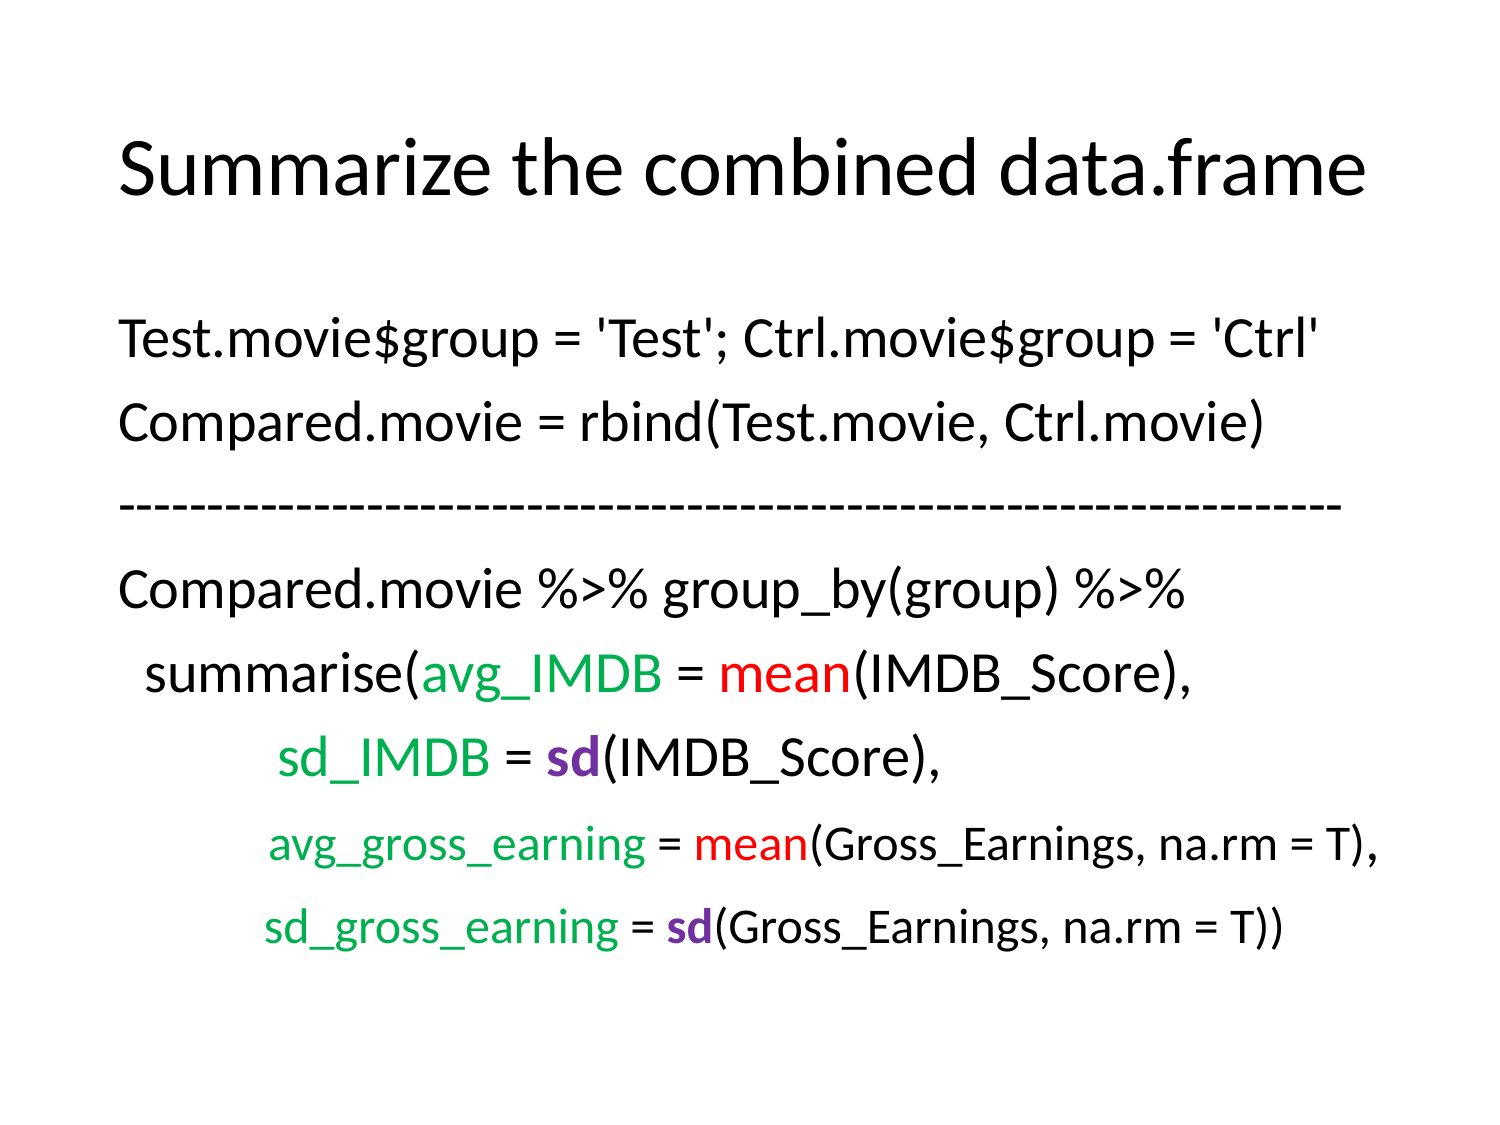

# Summarize the combined data.frame
Test.movie$group = 'Test'; Ctrl.movie$group = 'Ctrl'
Compared.movie = rbind(Test.movie, Ctrl.movie)
---------------------------------------------------------------------
Compared.movie %>% group_by(group) %>%
  summarise(avg_IMDB = mean(IMDB_Score),
            sd_IMDB = sd(IMDB_Score),
	avg_gross_earning = mean(Gross_Earnings, na.rm = T),
           sd_gross_earning = sd(Gross_Earnings, na.rm = T))